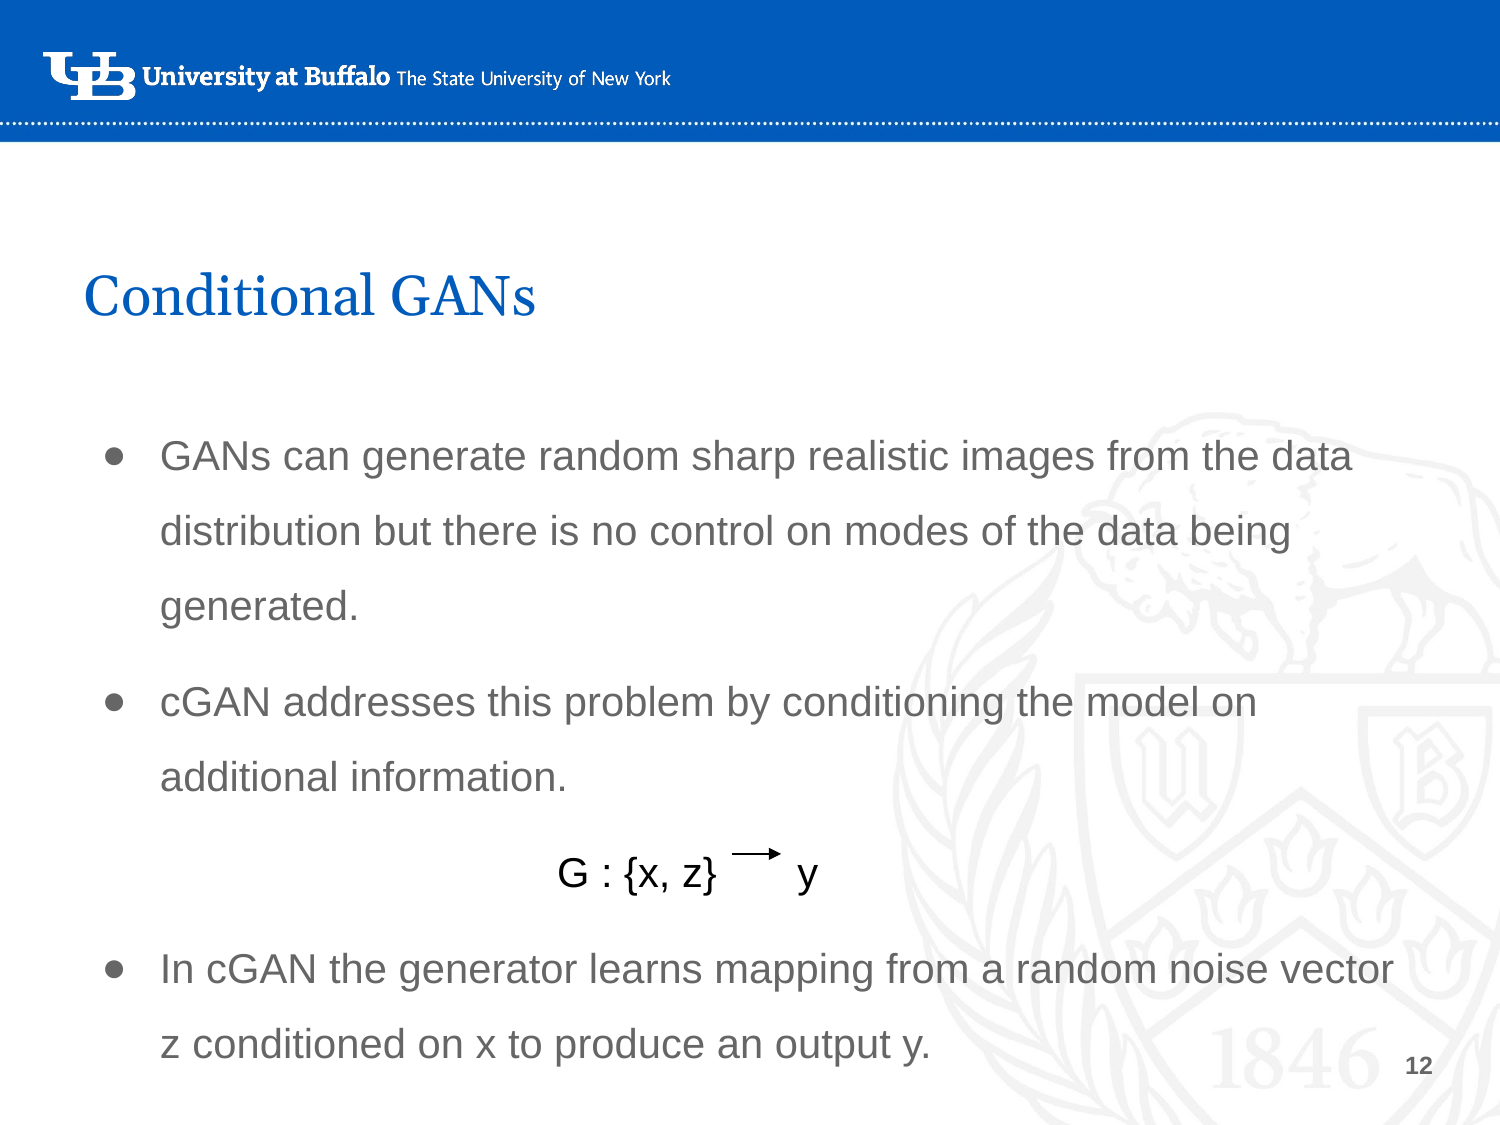

# Conditional GANs
GANs can generate random sharp realistic images from the data distribution but there is no control on modes of the data being generated.
cGAN addresses this problem by conditioning the model on additional information.
                            G : {x, z}       y
In cGAN the generator learns mapping from a random noise vector z conditioned on x to produce an output y.